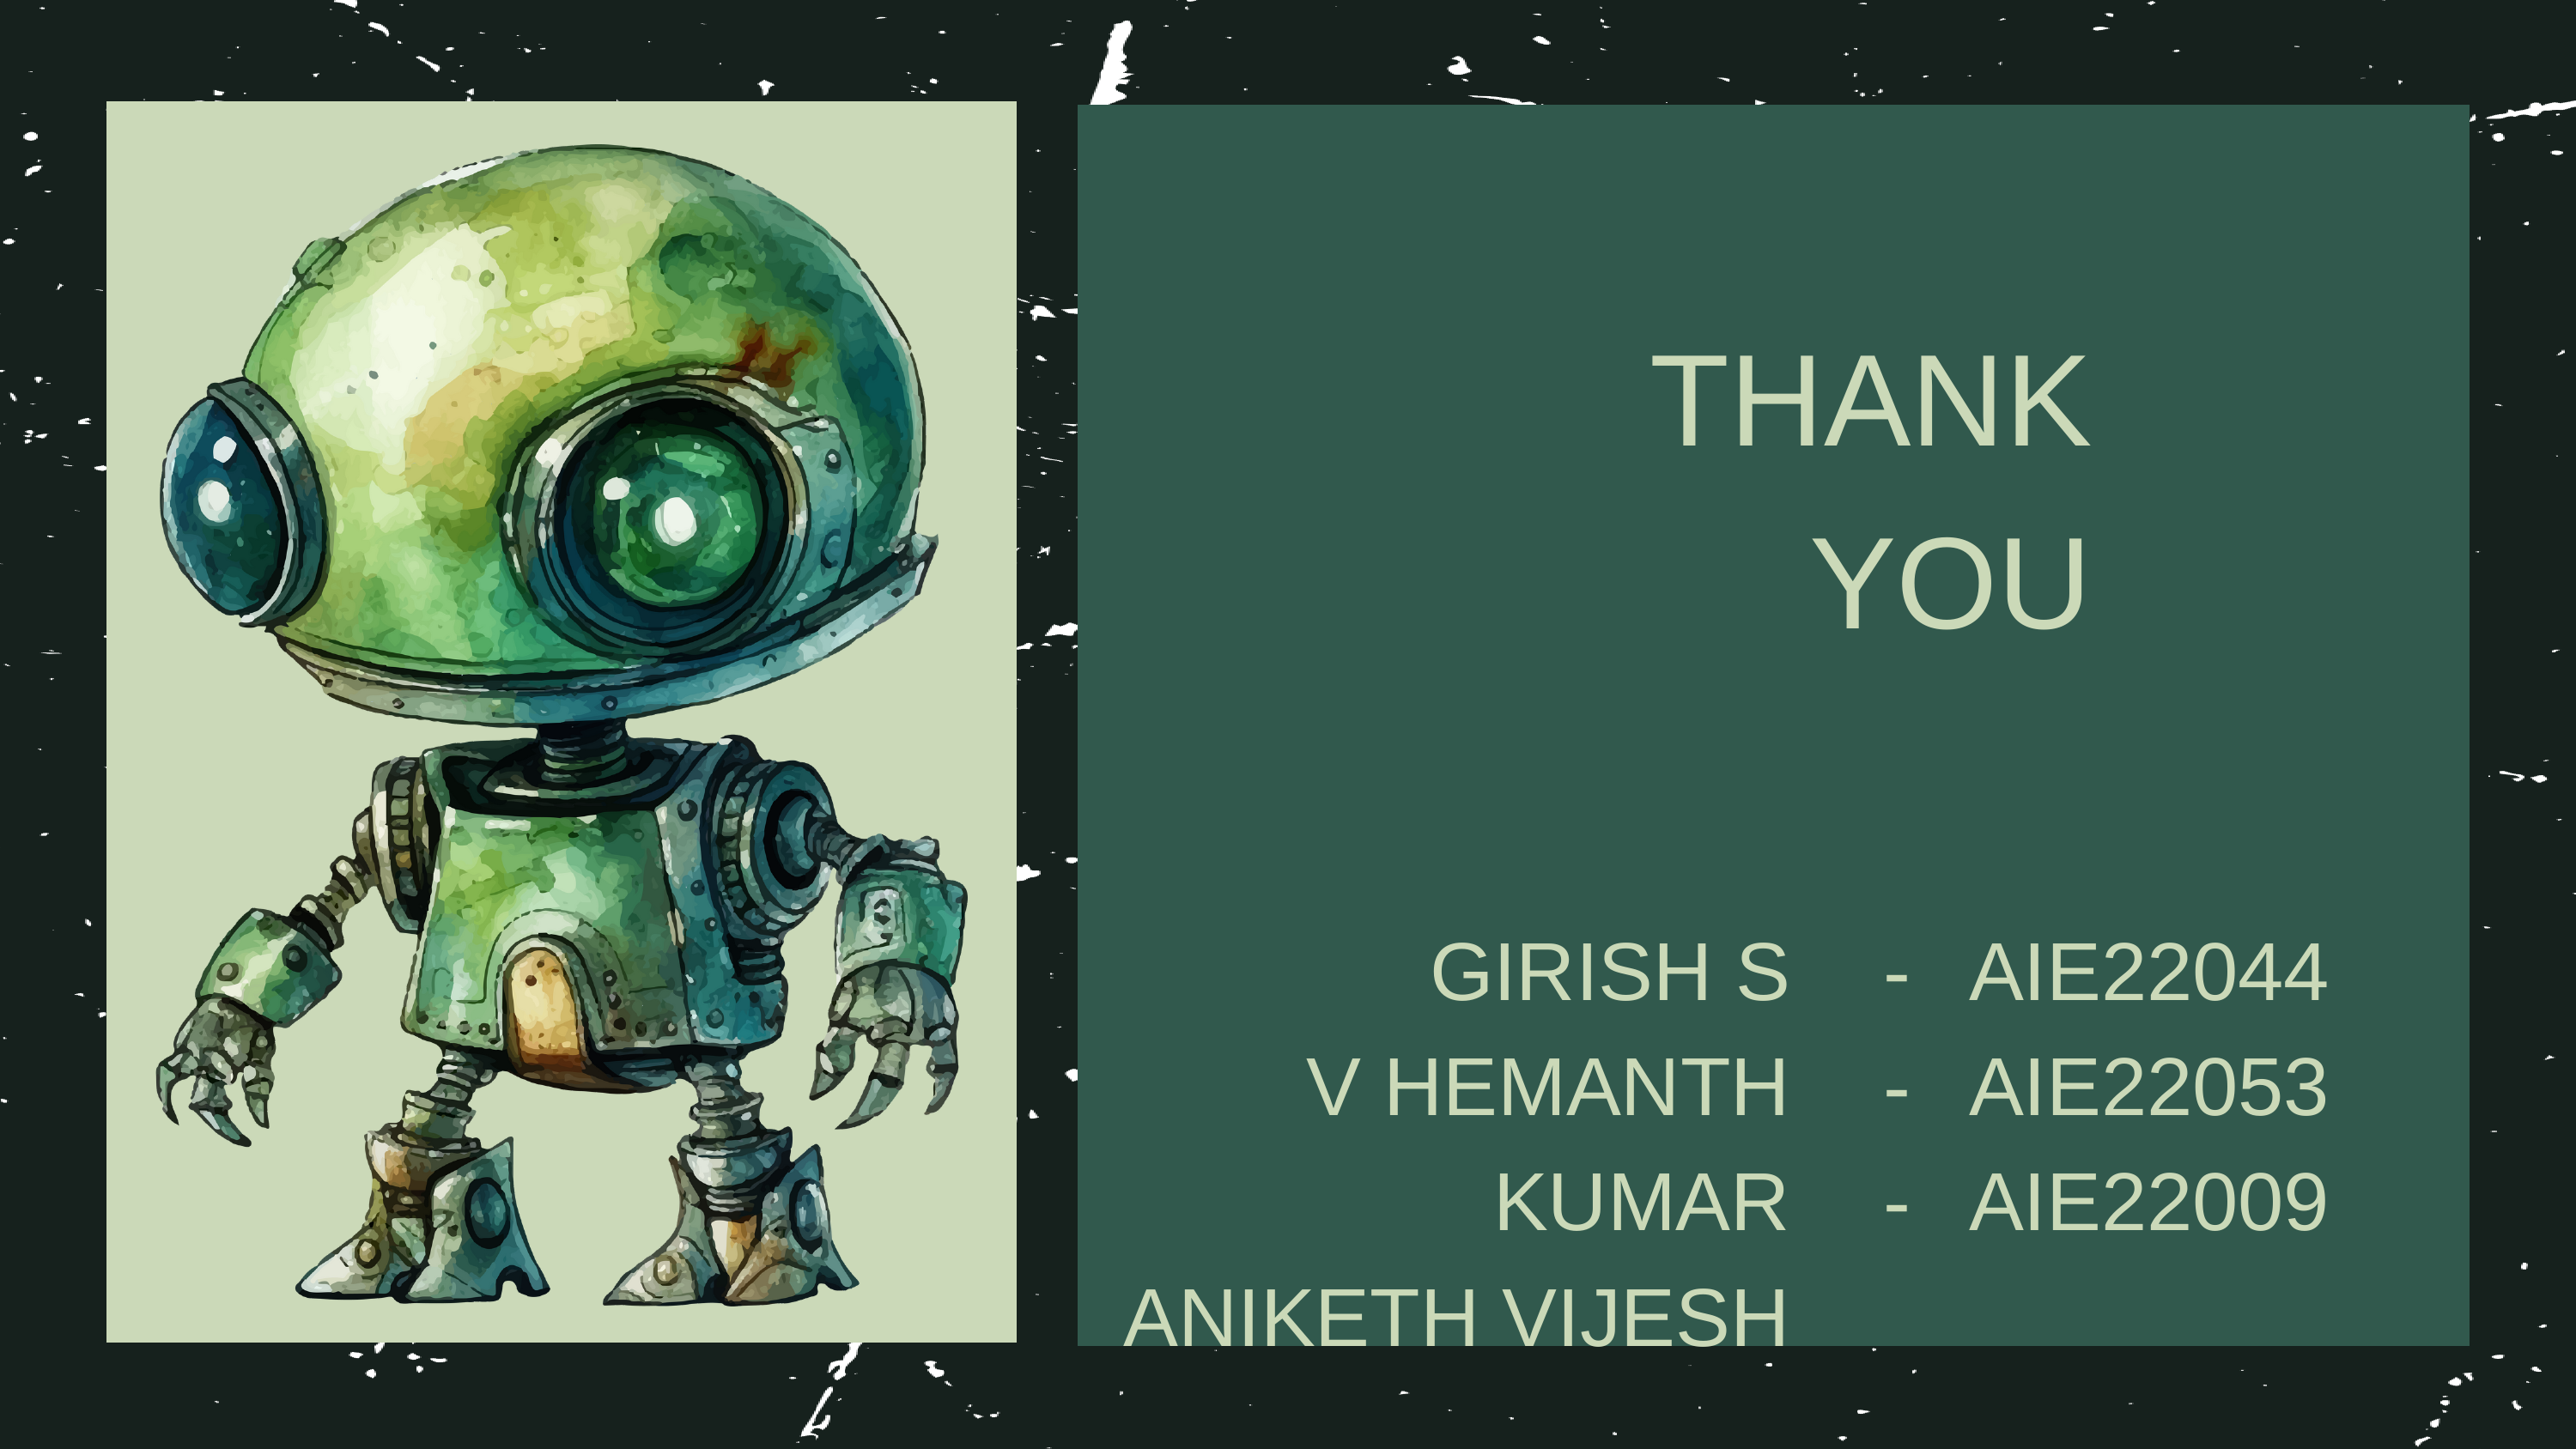

THANK YOU
GIRISH S
V HEMANTH KUMAR
ANIKETH VIJESH
-
-
-
AIE22044
AIE22053
AIE22009